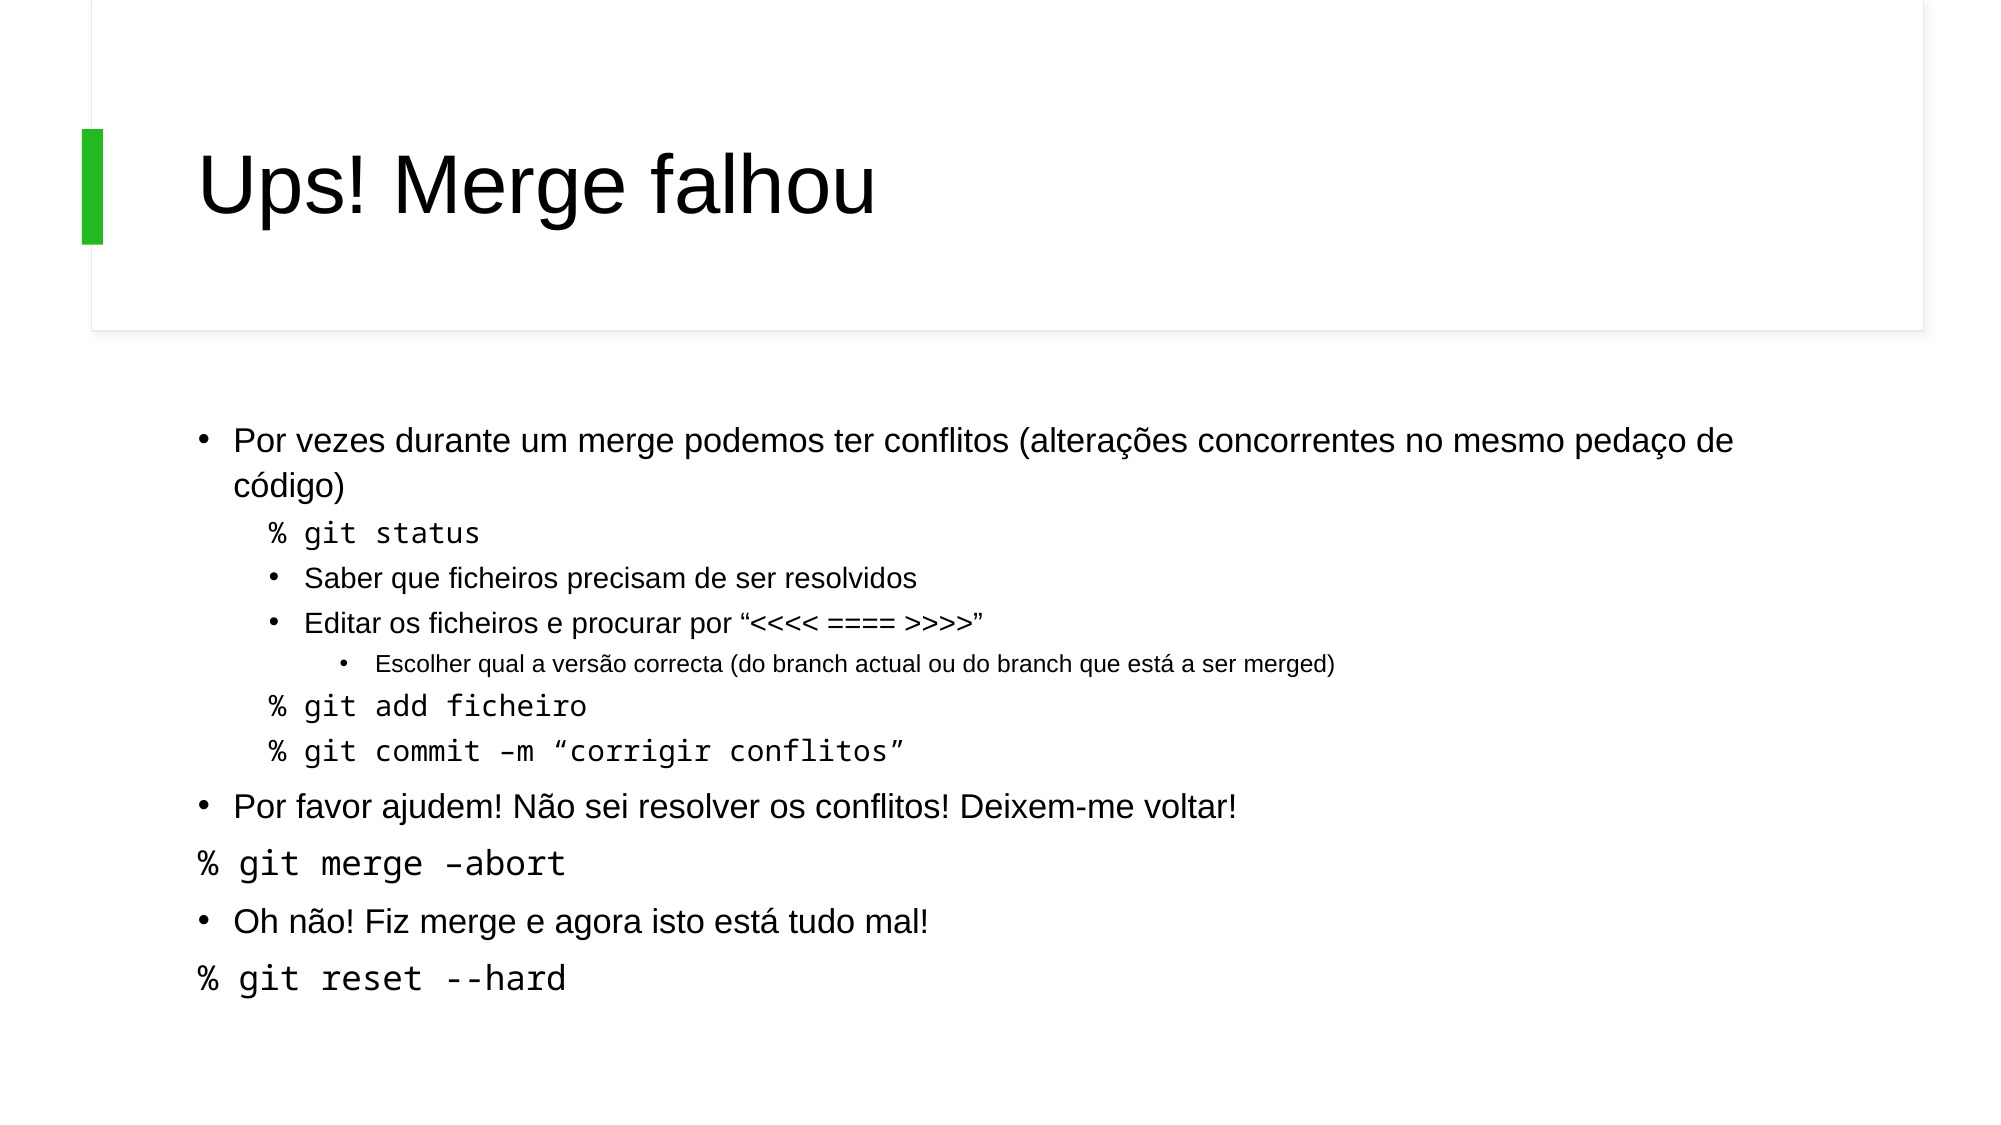

# Ups! Merge falhou
Por vezes durante um merge podemos ter conflitos (alterações concorrentes no mesmo pedaço de código)
% git status
Saber que ficheiros precisam de ser resolvidos
Editar os ficheiros e procurar por “<<<< ==== >>>>”
Escolher qual a versão correcta (do branch actual ou do branch que está a ser merged)
% git add ficheiro
% git commit –m “corrigir conflitos”
Por favor ajudem! Não sei resolver os conflitos! Deixem-me voltar!
% git merge –abort
Oh não! Fiz merge e agora isto está tudo mal!
% git reset --hard